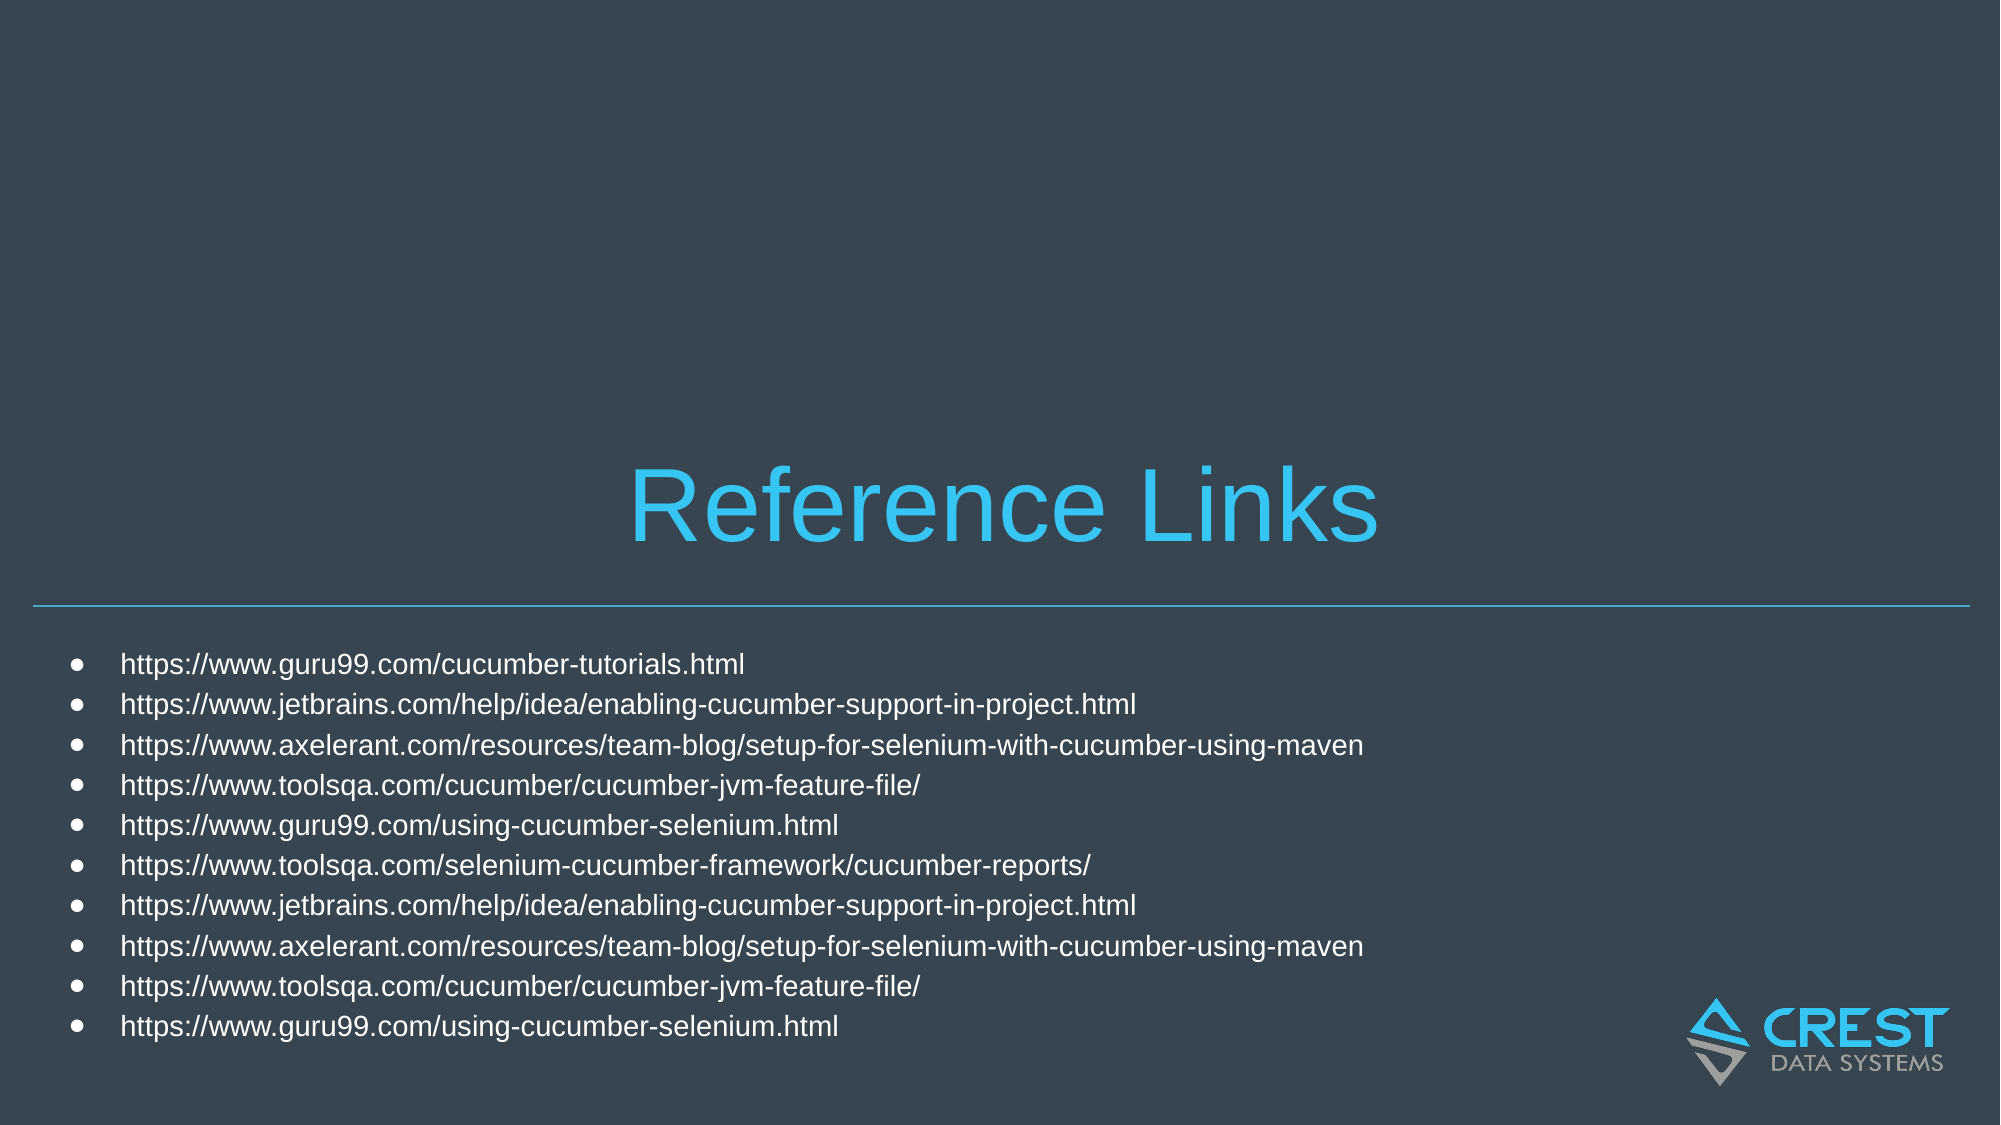

# Reference Links
https://www.guru99.com/cucumber-tutorials.html
https://www.jetbrains.com/help/idea/enabling-cucumber-support-in-project.html
https://www.axelerant.com/resources/team-blog/setup-for-selenium-with-cucumber-using-maven
https://www.toolsqa.com/cucumber/cucumber-jvm-feature-file/
https://www.guru99.com/using-cucumber-selenium.html
https://www.toolsqa.com/selenium-cucumber-framework/cucumber-reports/
https://www.jetbrains.com/help/idea/enabling-cucumber-support-in-project.html
https://www.axelerant.com/resources/team-blog/setup-for-selenium-with-cucumber-using-maven
https://www.toolsqa.com/cucumber/cucumber-jvm-feature-file/
https://www.guru99.com/using-cucumber-selenium.html